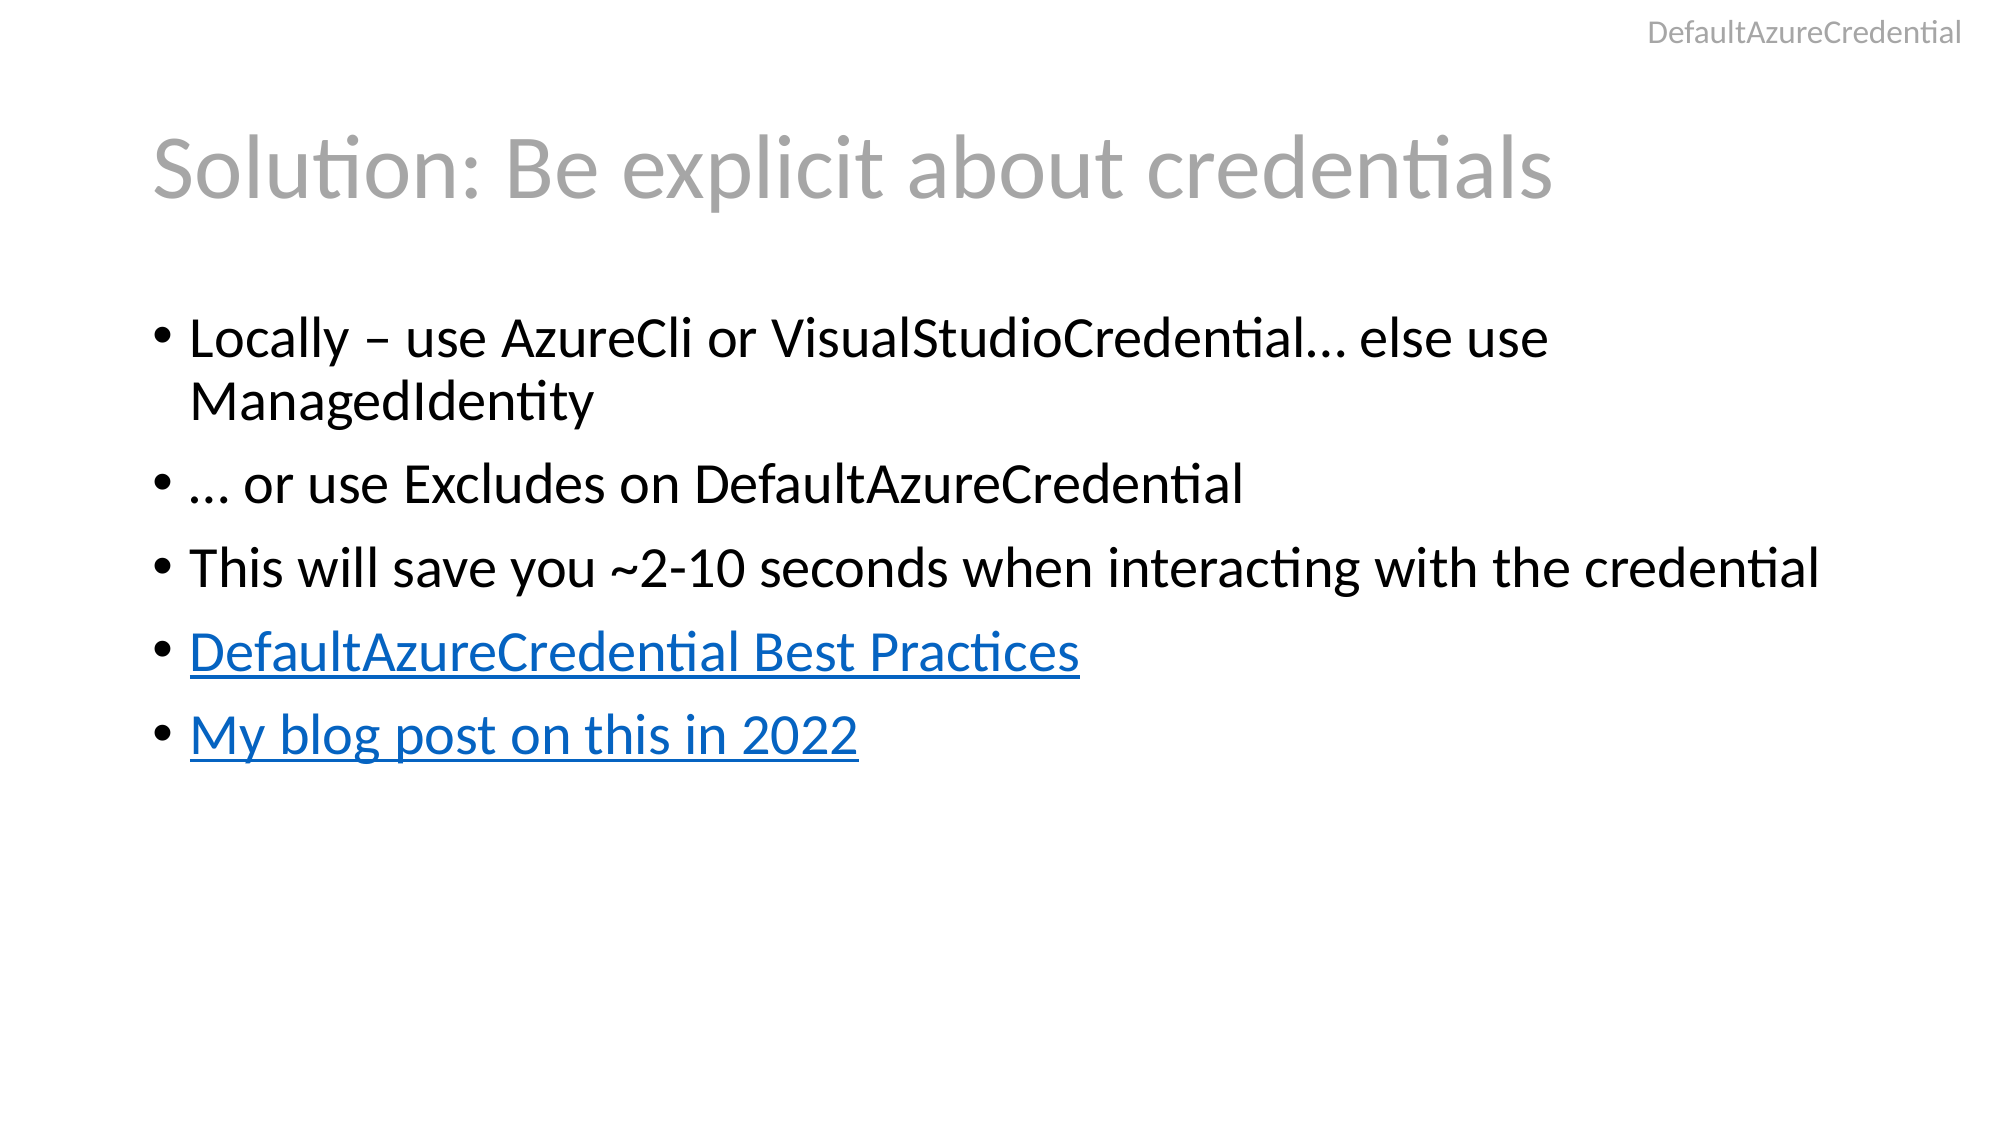

DefaultAzureCredential
# Solution: Be explicit about credentials
Locally – use AzureCli or VisualStudioCredential… else use ManagedIdentity
… or use Excludes on DefaultAzureCredential
This will save you ~2-10 seconds when interacting with the credential
DefaultAzureCredential Best Practices
My blog post on this in 2022